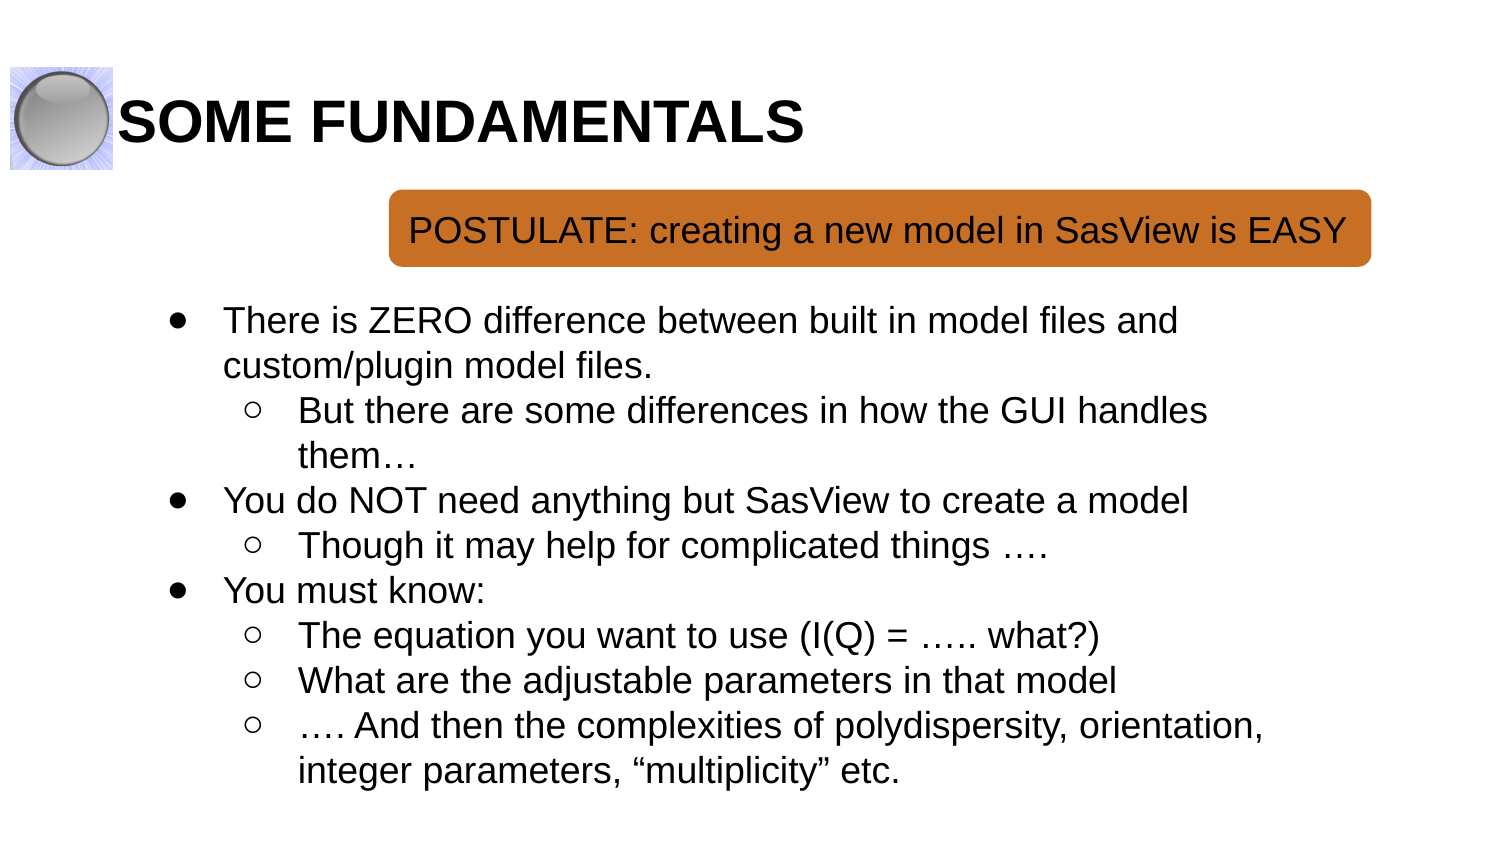

SOME FUNDAMENTALS
POSTULATE: creating a new model in SasView is EASY
There is ZERO difference between built in model files and custom/plugin model files.
But there are some differences in how the GUI handles them…
You do NOT need anything but SasView to create a model
Though it may help for complicated things ….
You must know:
The equation you want to use (I(Q) = ….. what?)
What are the adjustable parameters in that model
…. And then the complexities of polydispersity, orientation, integer parameters, “multiplicity” etc.